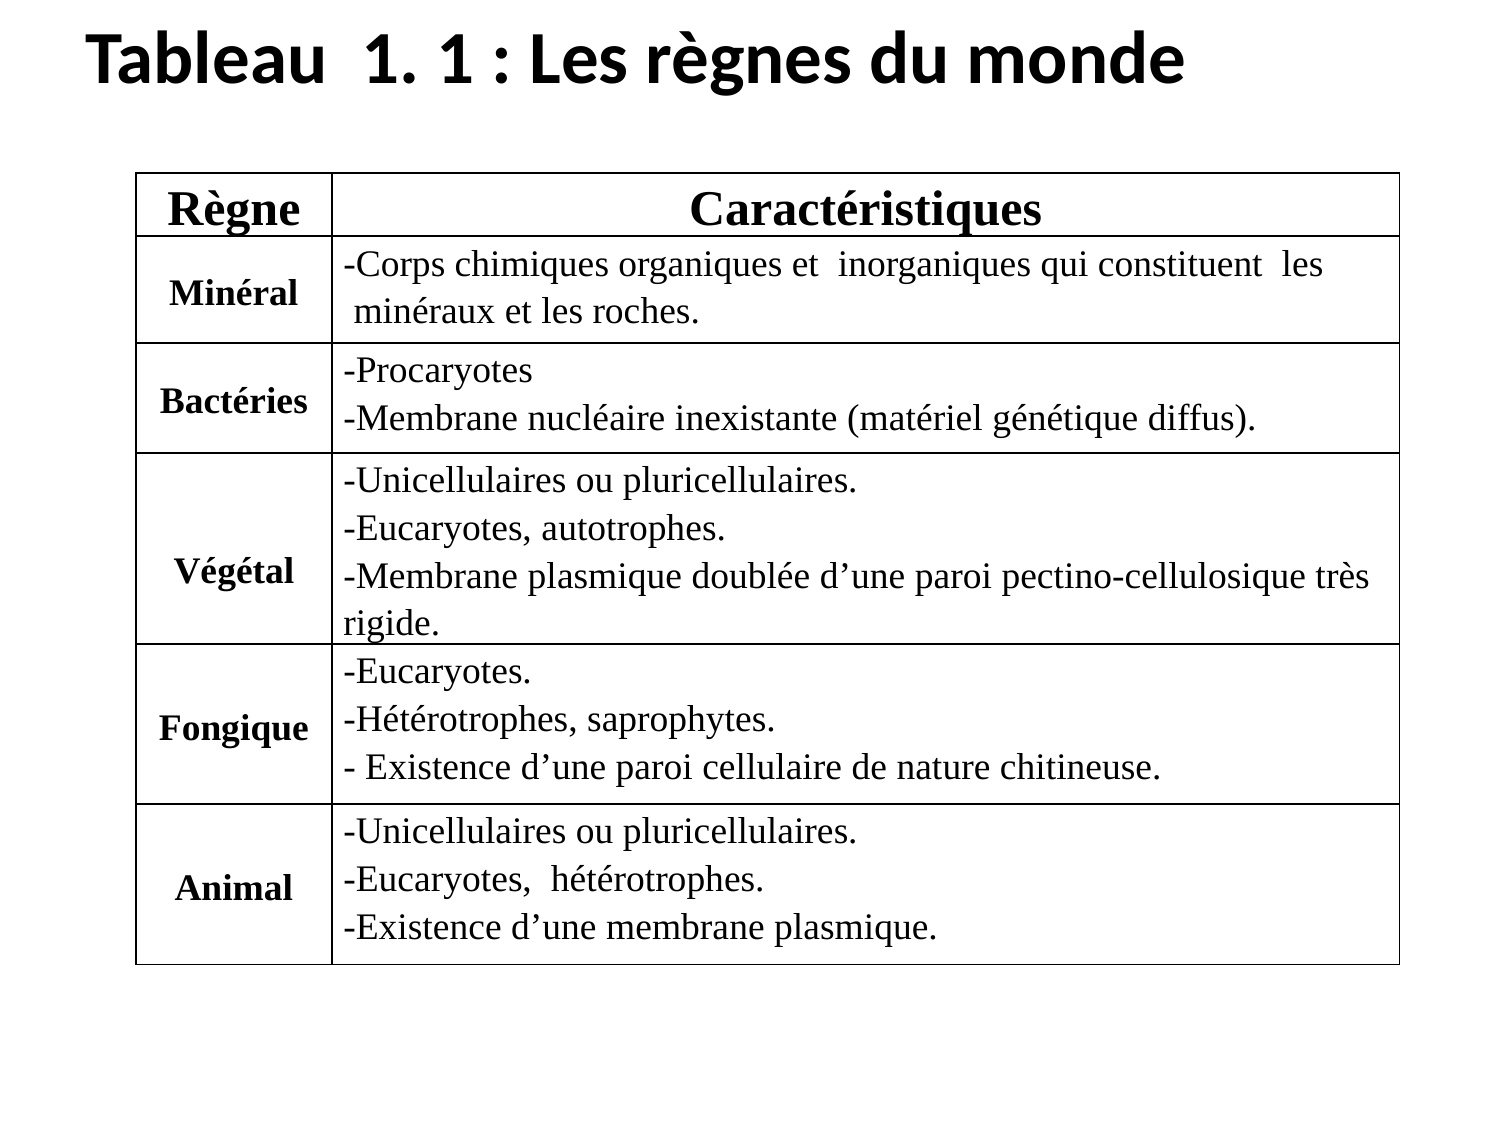

Tableau  1. 1 : Les règnes du monde
| Règne | Caractéristiques |
| --- | --- |
| Minéral | -Corps chimiques organiques et inorganiques qui constituent les minéraux et les roches. |
| Bactéries | -Procaryotes -Membrane nucléaire inexistante (matériel génétique diffus). |
| Végétal | -Unicellulaires ou pluricellulaires. -Eucaryotes, autotrophes. -Membrane plasmique doublée d’une paroi pectino-cellulosique très rigide. |
| Fongique | -Eucaryotes. -Hétérotrophes, saprophytes. - Existence d’une paroi cellulaire de nature chitineuse. |
| Animal | -Unicellulaires ou pluricellulaires. -Eucaryotes, hétérotrophes. -Existence d’une membrane plasmique. |